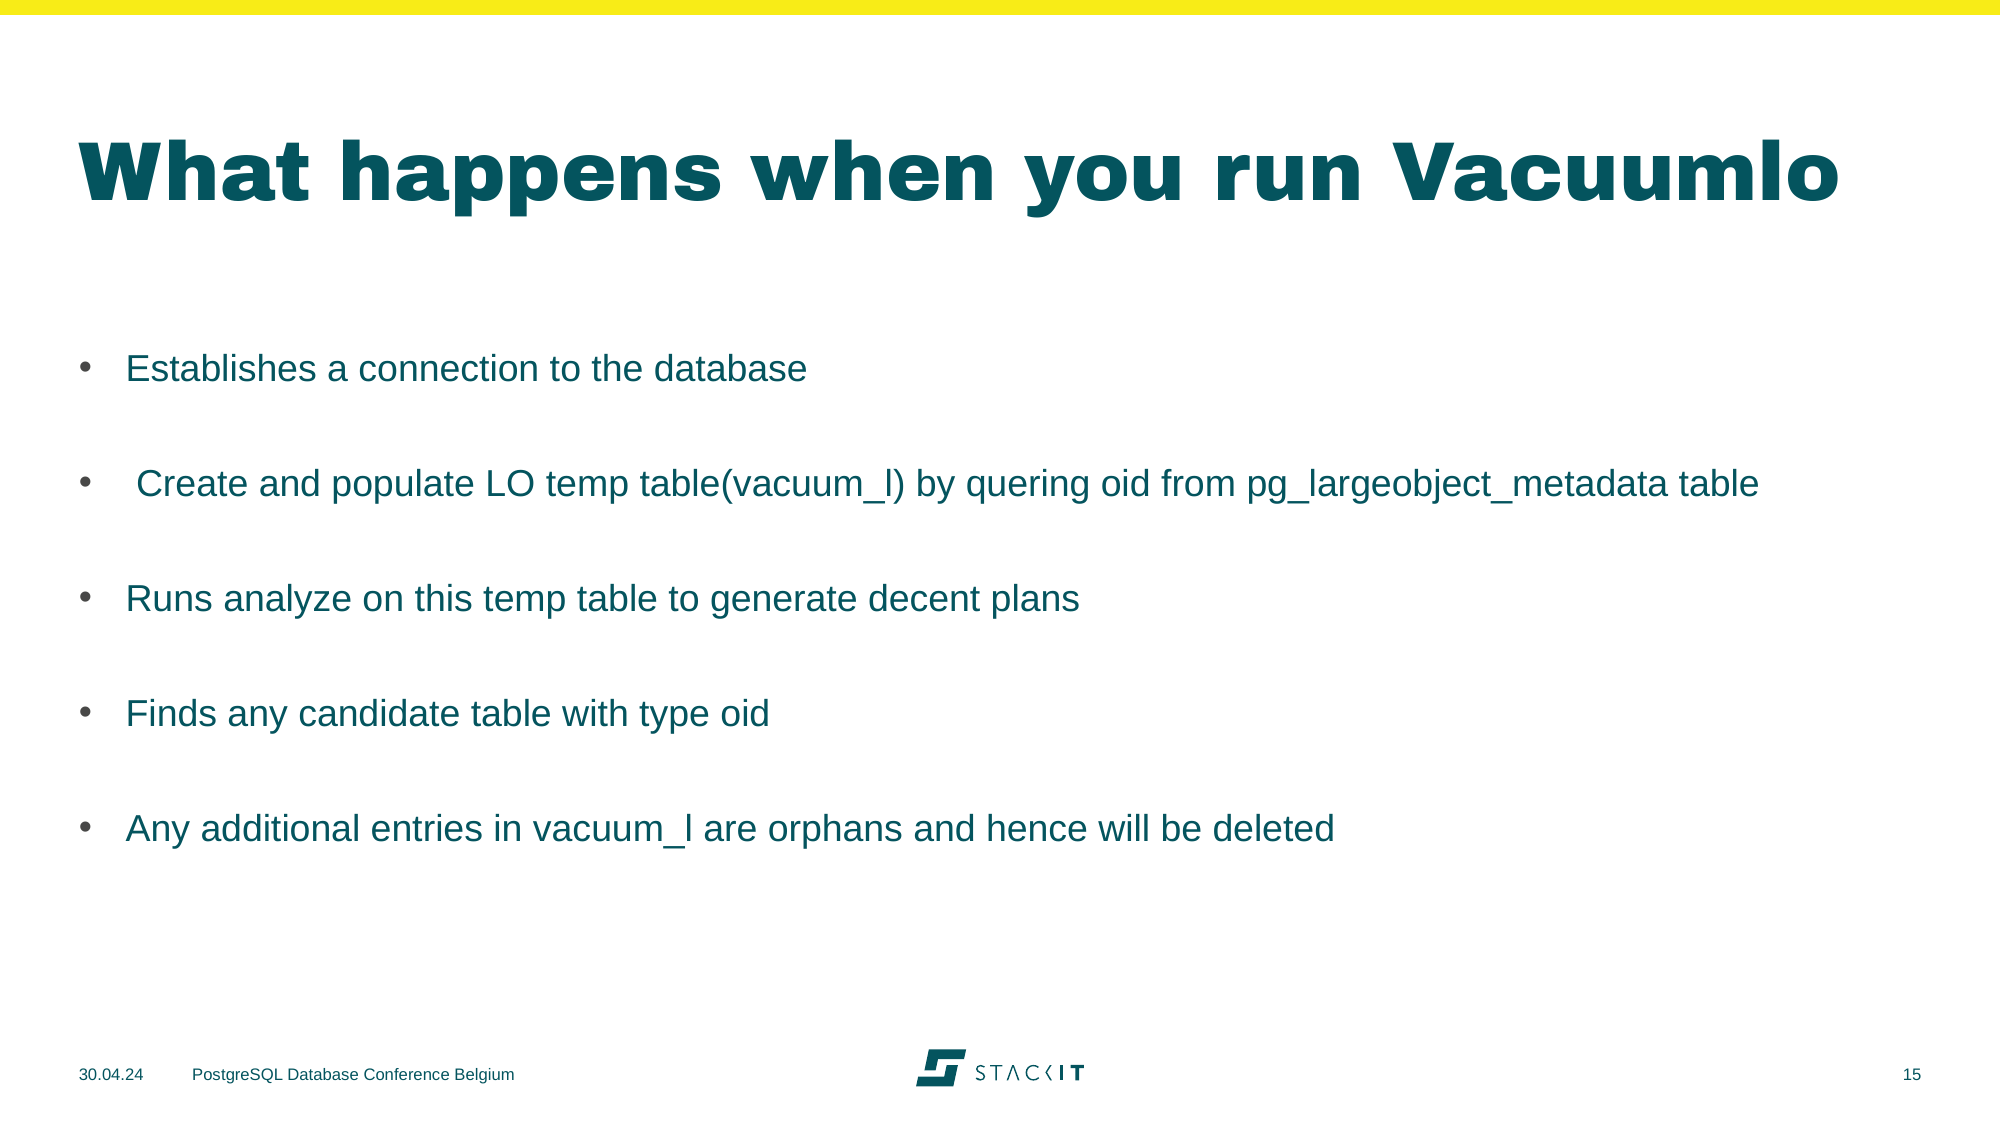

# What happens when you run Vacuumlo

Establishes a connection to the database

 Create and populate LO temp table(vacuum_l) by quering oid from pg_largeobject_metadata table

Runs analyze on this temp table to generate decent plans

Finds any candidate table with type oid

Any additional entries in vacuum_l are orphans and hence will be deleted

30.04.24
15
PostgreSQL Database Conference Belgium